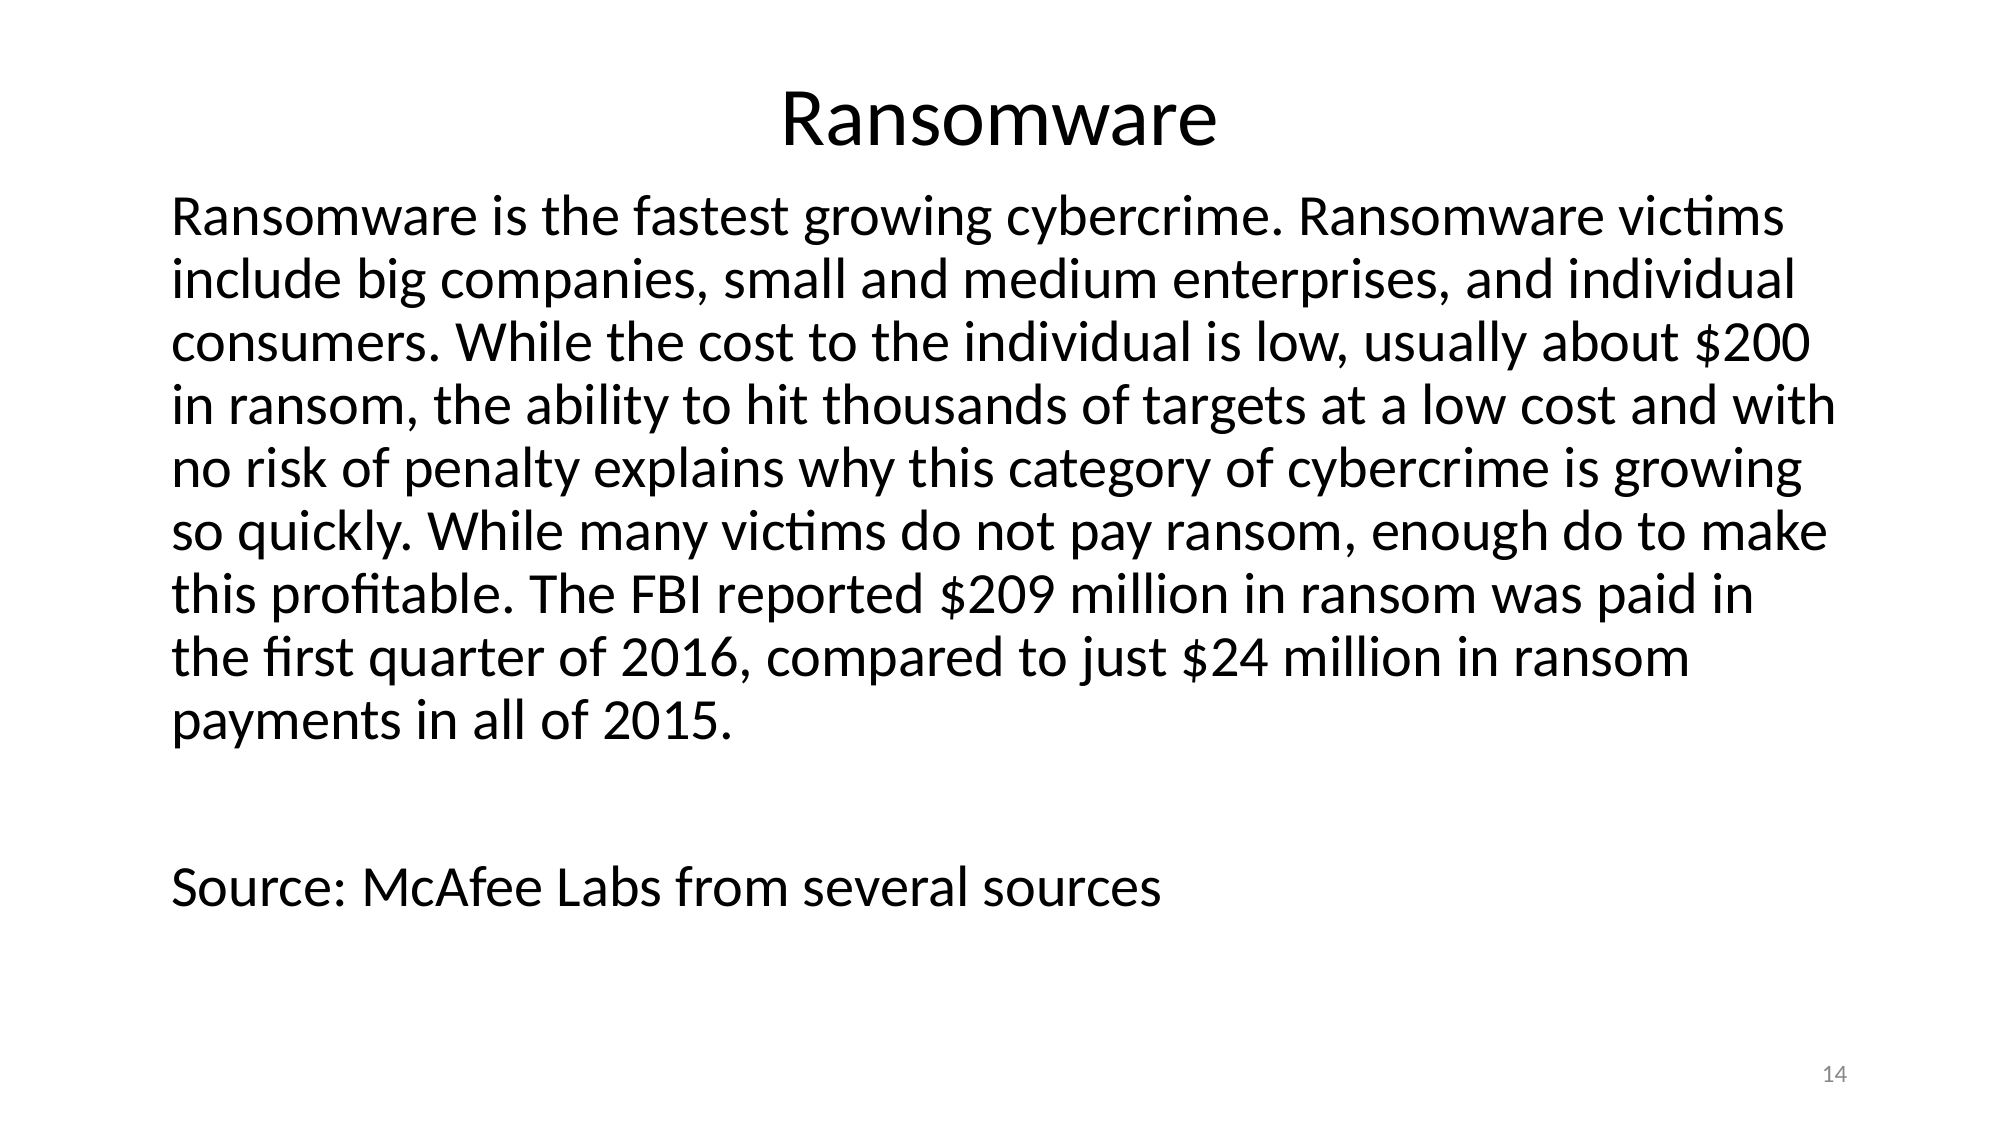

# Ransomware
Ransomware is the fastest growing cybercrime. Ransomware victims include big companies, small and medium enterprises, and individual consumers. While the cost to the individual is low, usually about $200 in ransom, the ability to hit thousands of targets at a low cost and with no risk of penalty explains why this category of cybercrime is growing so quickly. While many victims do not pay ransom, enough do to make this profitable. The FBI reported $209 million in ransom was paid in the first quarter of 2016, compared to just $24 million in ransom payments in all of 2015.

Source: McAfee Labs from several sources

14